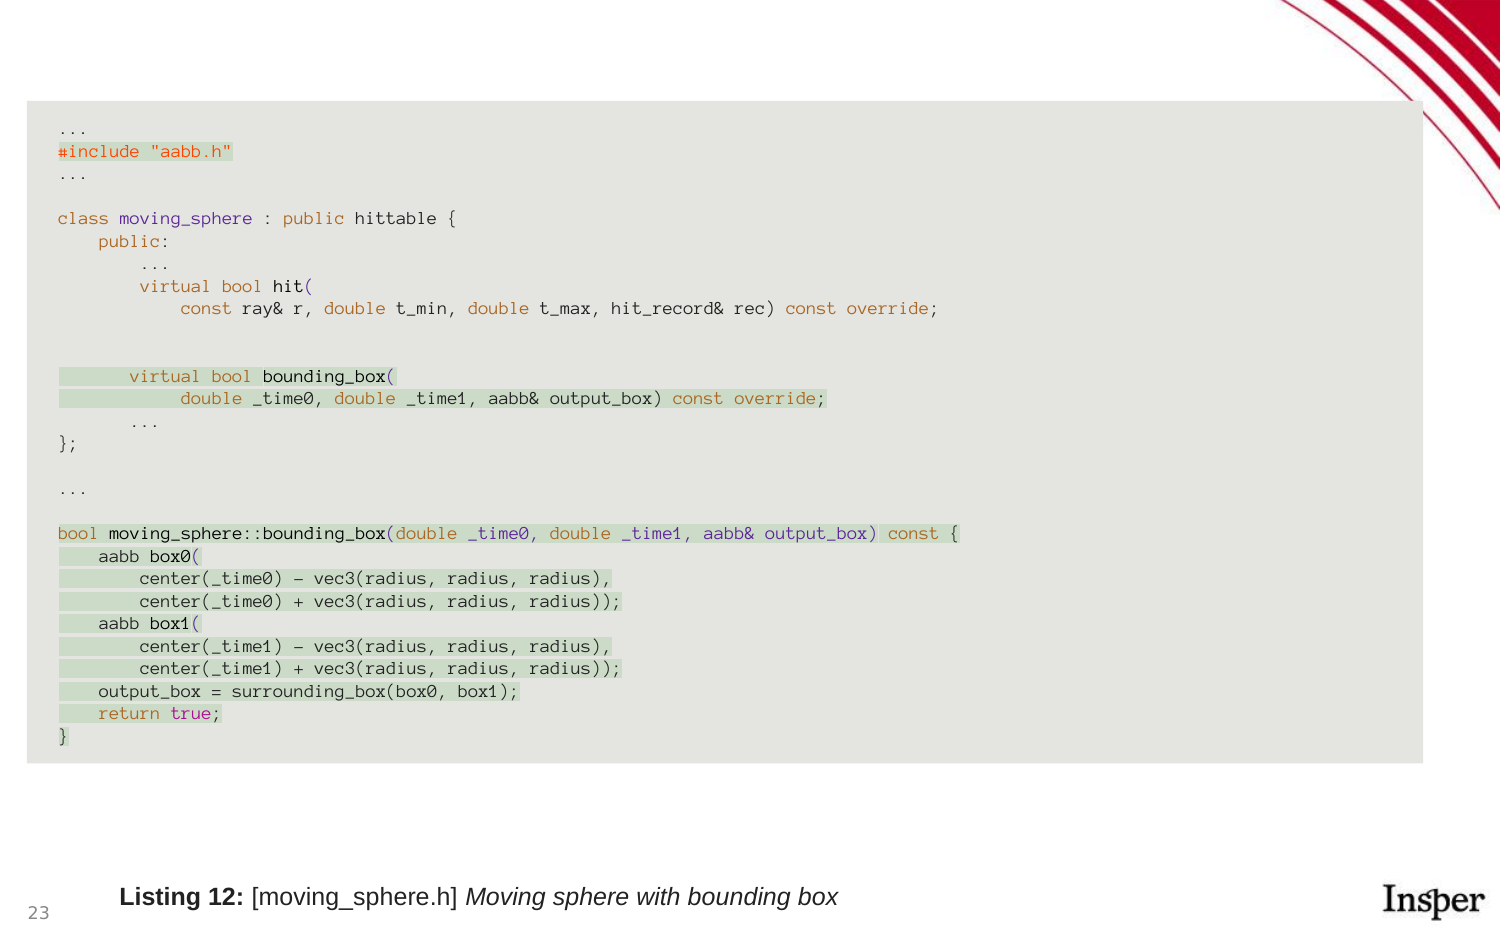

#
...
#include "aabb.h"
...

class moving_sphere : public hittable {
    public:
        ...
        virtual bool hit(
            const ray& r, double t_min, double t_max, hit_record& rec) const override;

       virtual bool bounding_box(
            double _time0, double _time1, aabb& output_box) const override;
       ...
};

...

bool moving_sphere::bounding_box(double _time0, double _time1, aabb& output_box) const {
    aabb box0(
        center(_time0) - vec3(radius, radius, radius),
        center(_time0) + vec3(radius, radius, radius));
    aabb box1(
        center(_time1) - vec3(radius, radius, radius),
        center(_time1) + vec3(radius, radius, radius));
    output_box = surrounding_box(box0, box1);
    return true;
}
Listing 12: [moving_sphere.h] Moving sphere with bounding box
23